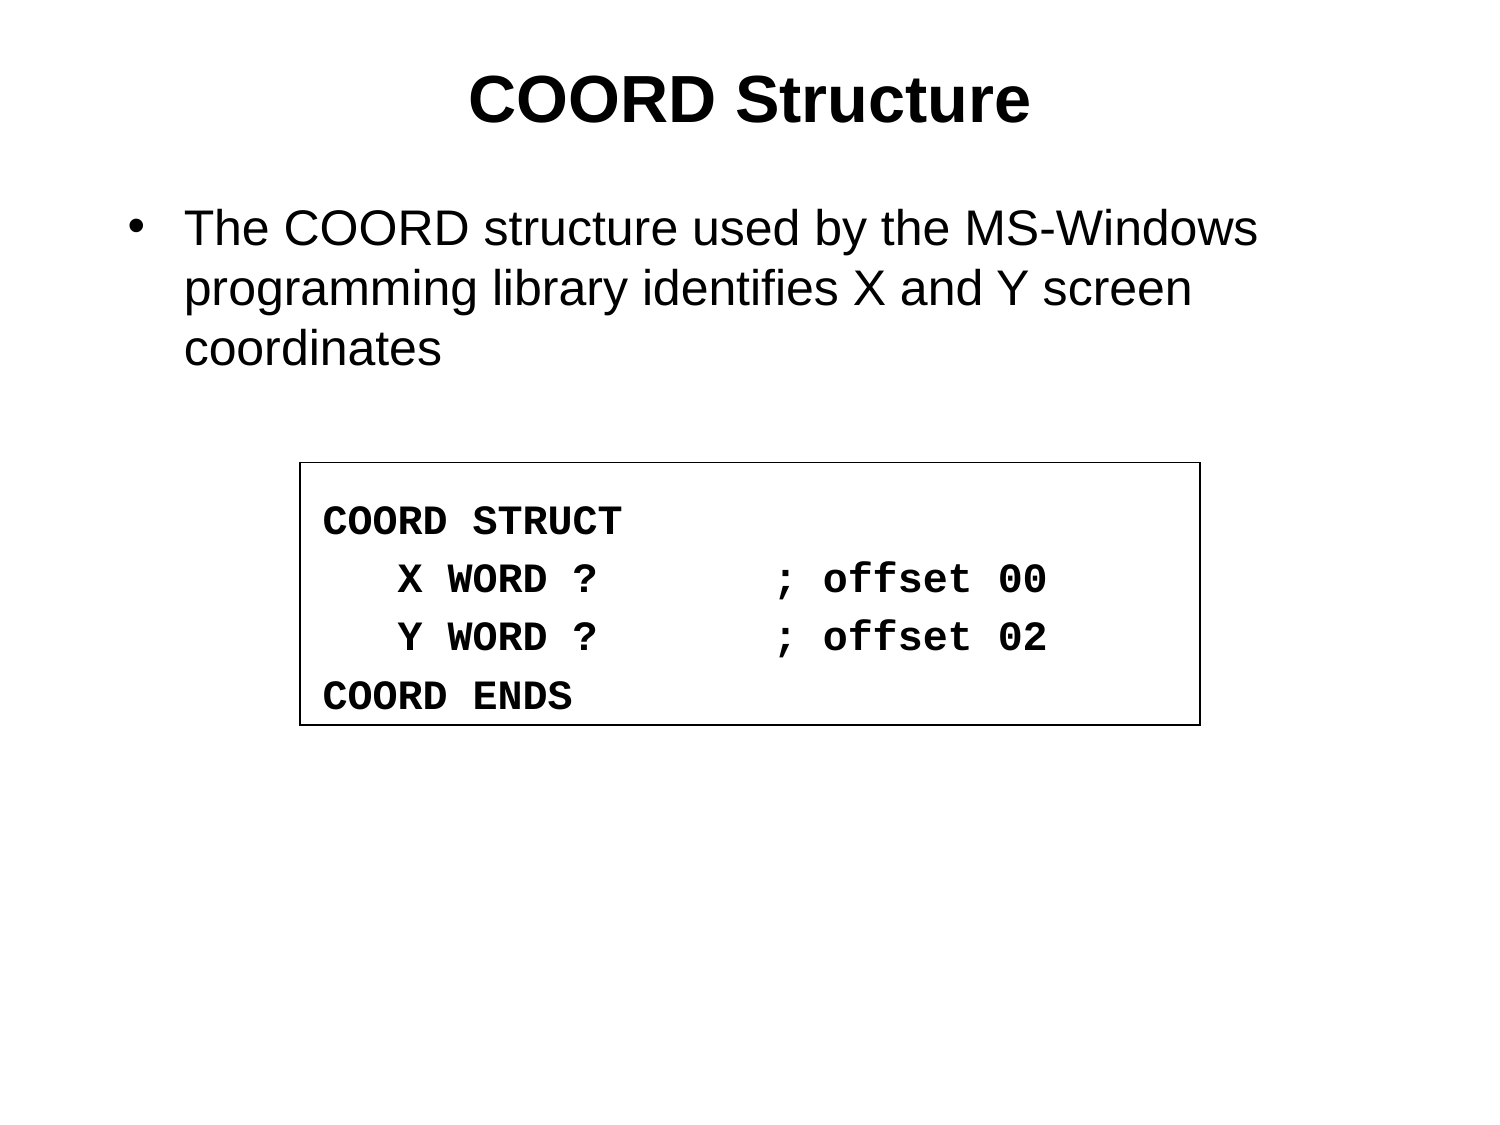

# COORD Structure
The COORD structure used by the MS-Windows programming library identifies X and Y screen coordinates
COORD STRUCT
	X WORD ? 	; offset 00
	Y WORD ? 	; offset 02
COORD ENDS